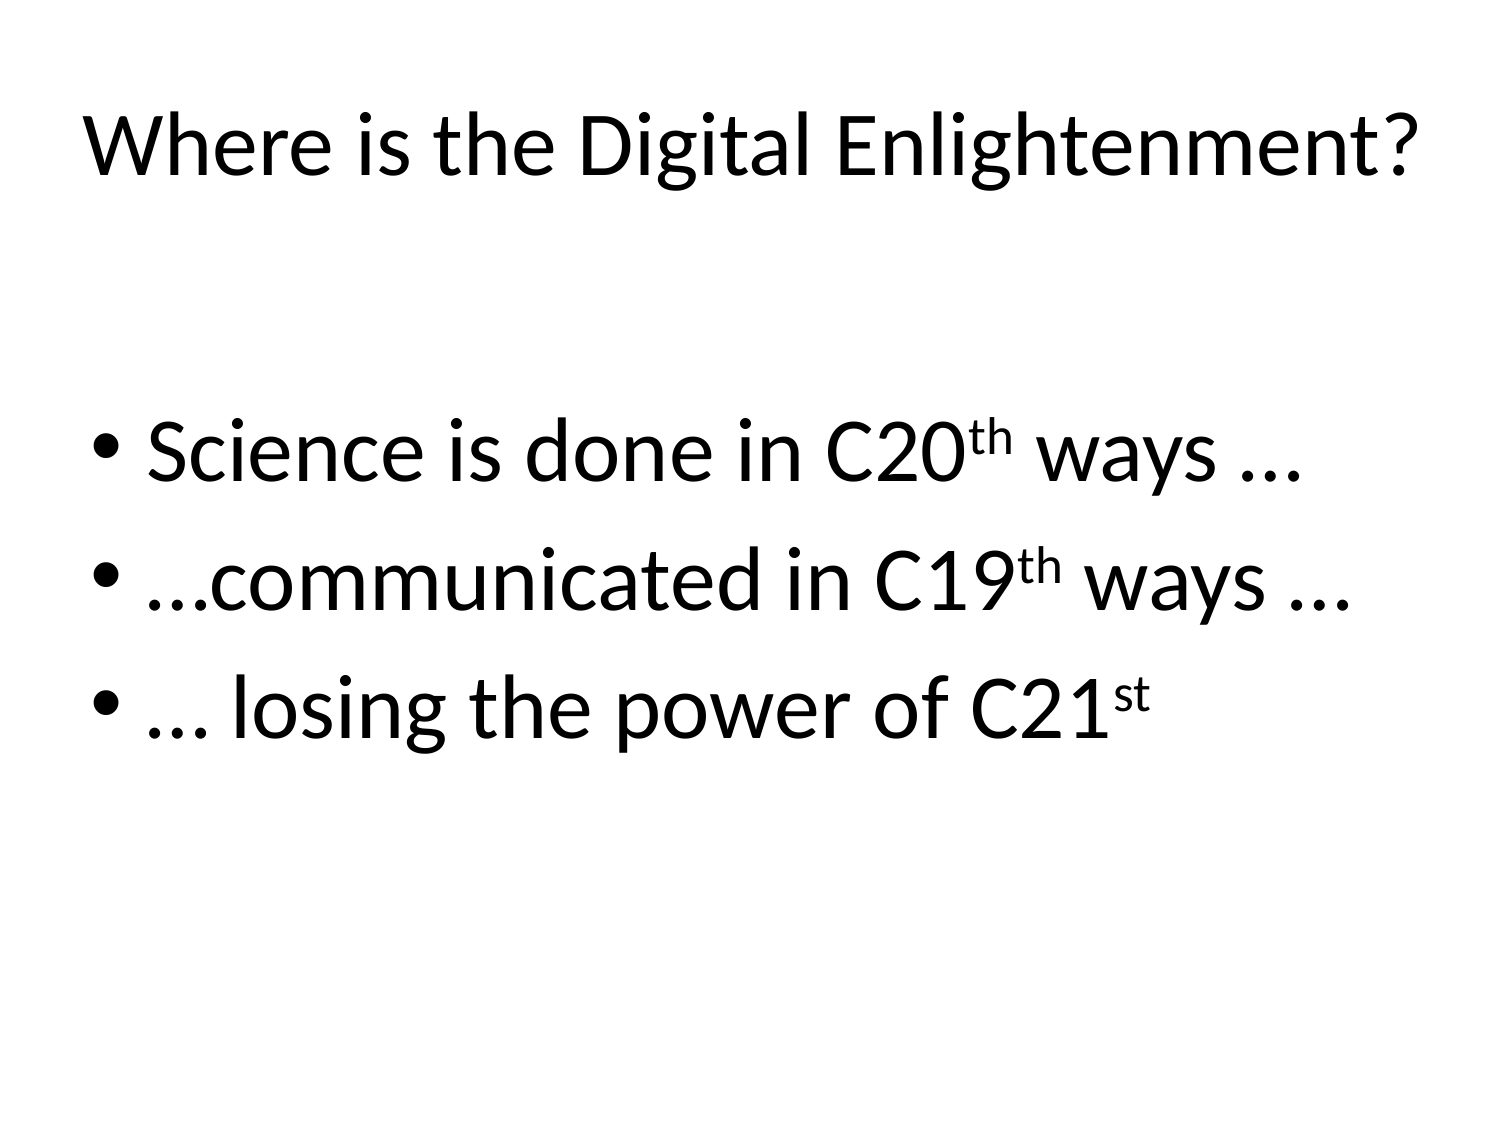

# Where is the Digital Enlightenment?
Science is done in C20th ways …
…communicated in C19th ways …
… losing the power of C21st